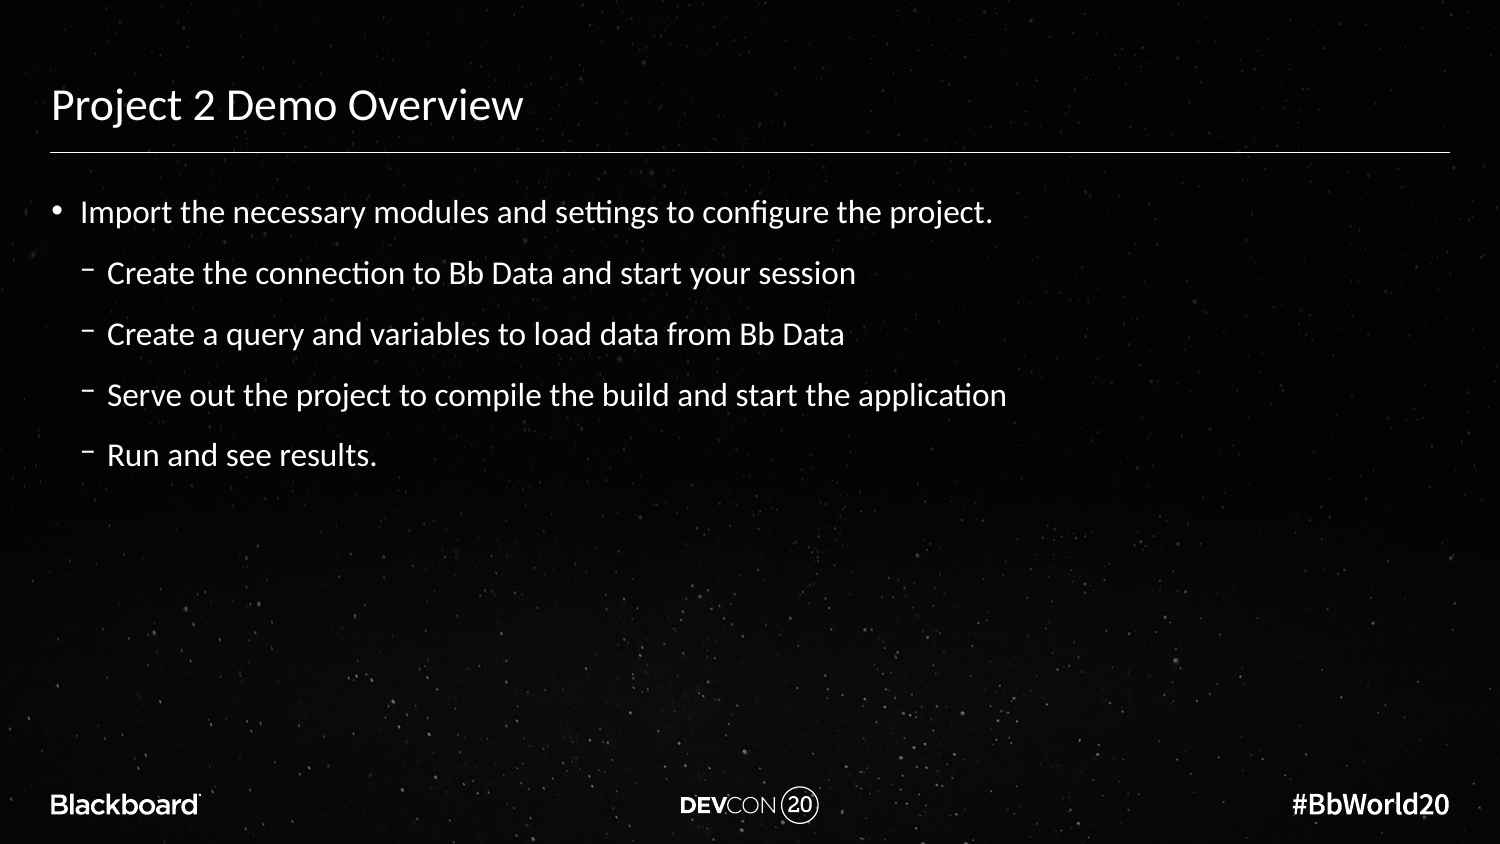

# Project 2 Demo Overview
Import the necessary modules and settings to configure the project.
Create the connection to Bb Data and start your session
Create a query and variables to load data from Bb Data
Serve out the project to compile the build and start the application
Run and see results.